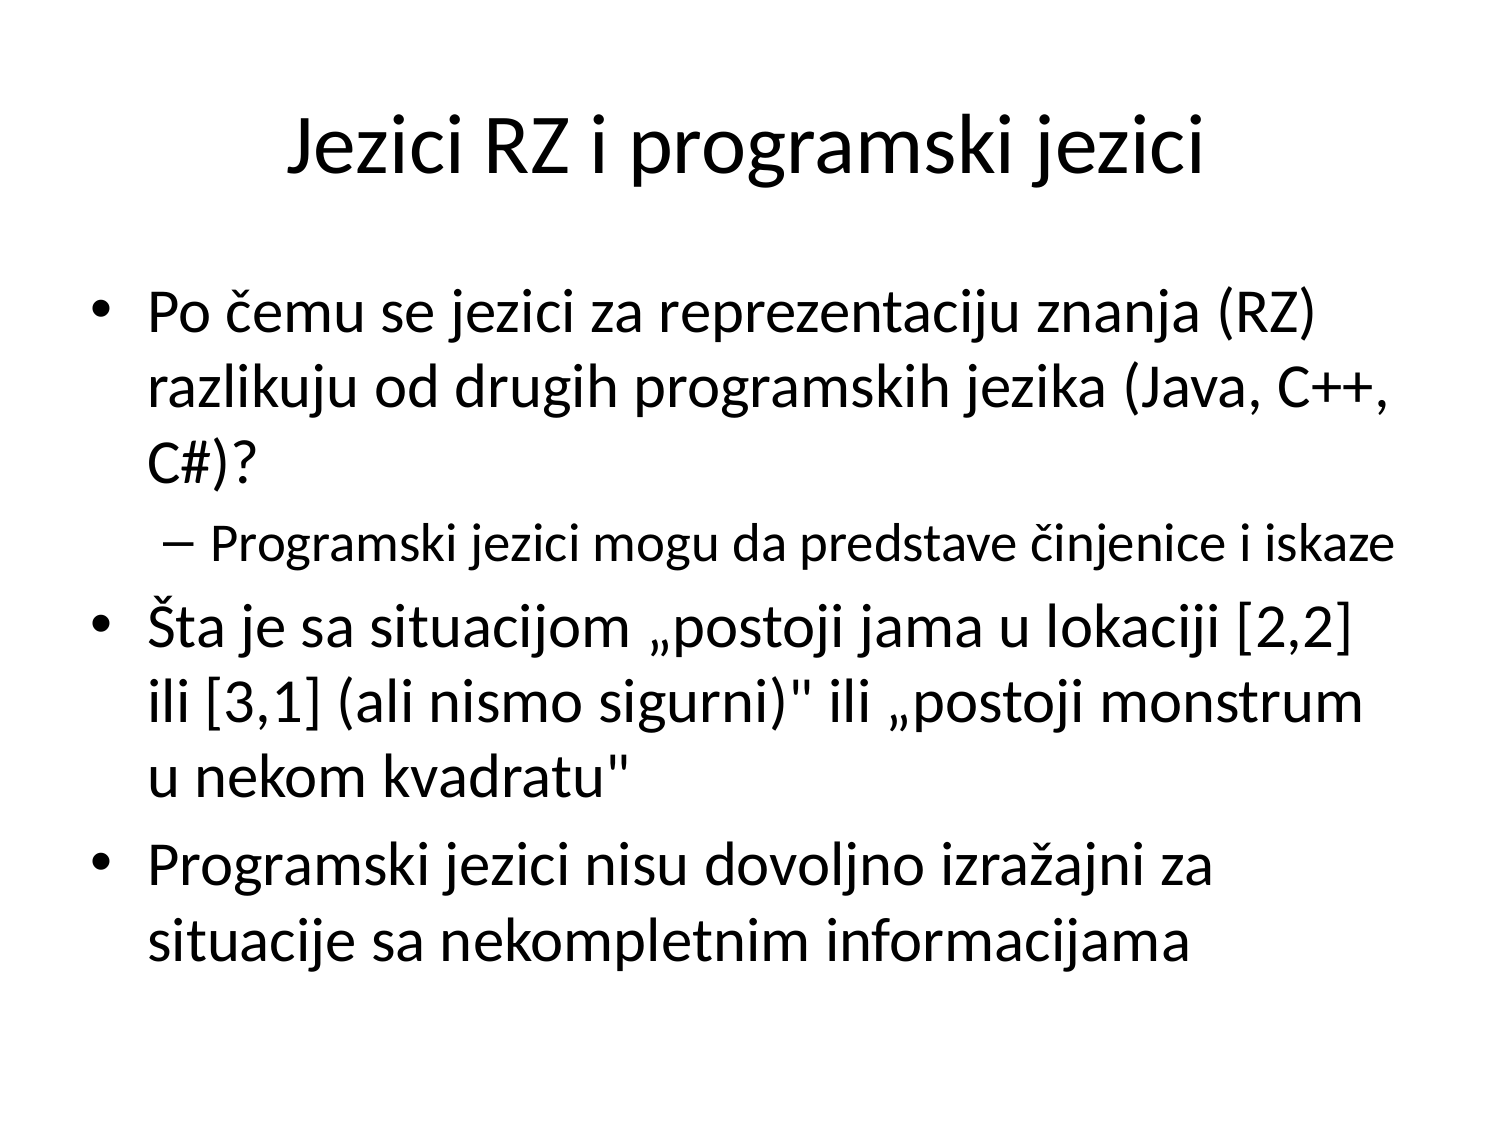

# Jezici RZ i programski jezici
Po čemu se jezici za reprezentaciju znanja (RZ) razlikuju od drugih programskih jezika (Java, C++, C#)?
Programski jezici mogu da predstave činjenice i iskaze
Šta je sa situacijom „postoji jama u lokaciji [2,2] ili [3,1] (ali nismo sigurni)" ili „postoji monstrum u nekom kvadratu"
Programski jezici nisu dovoljno izražajni za situacije sa nekompletnim informacijama